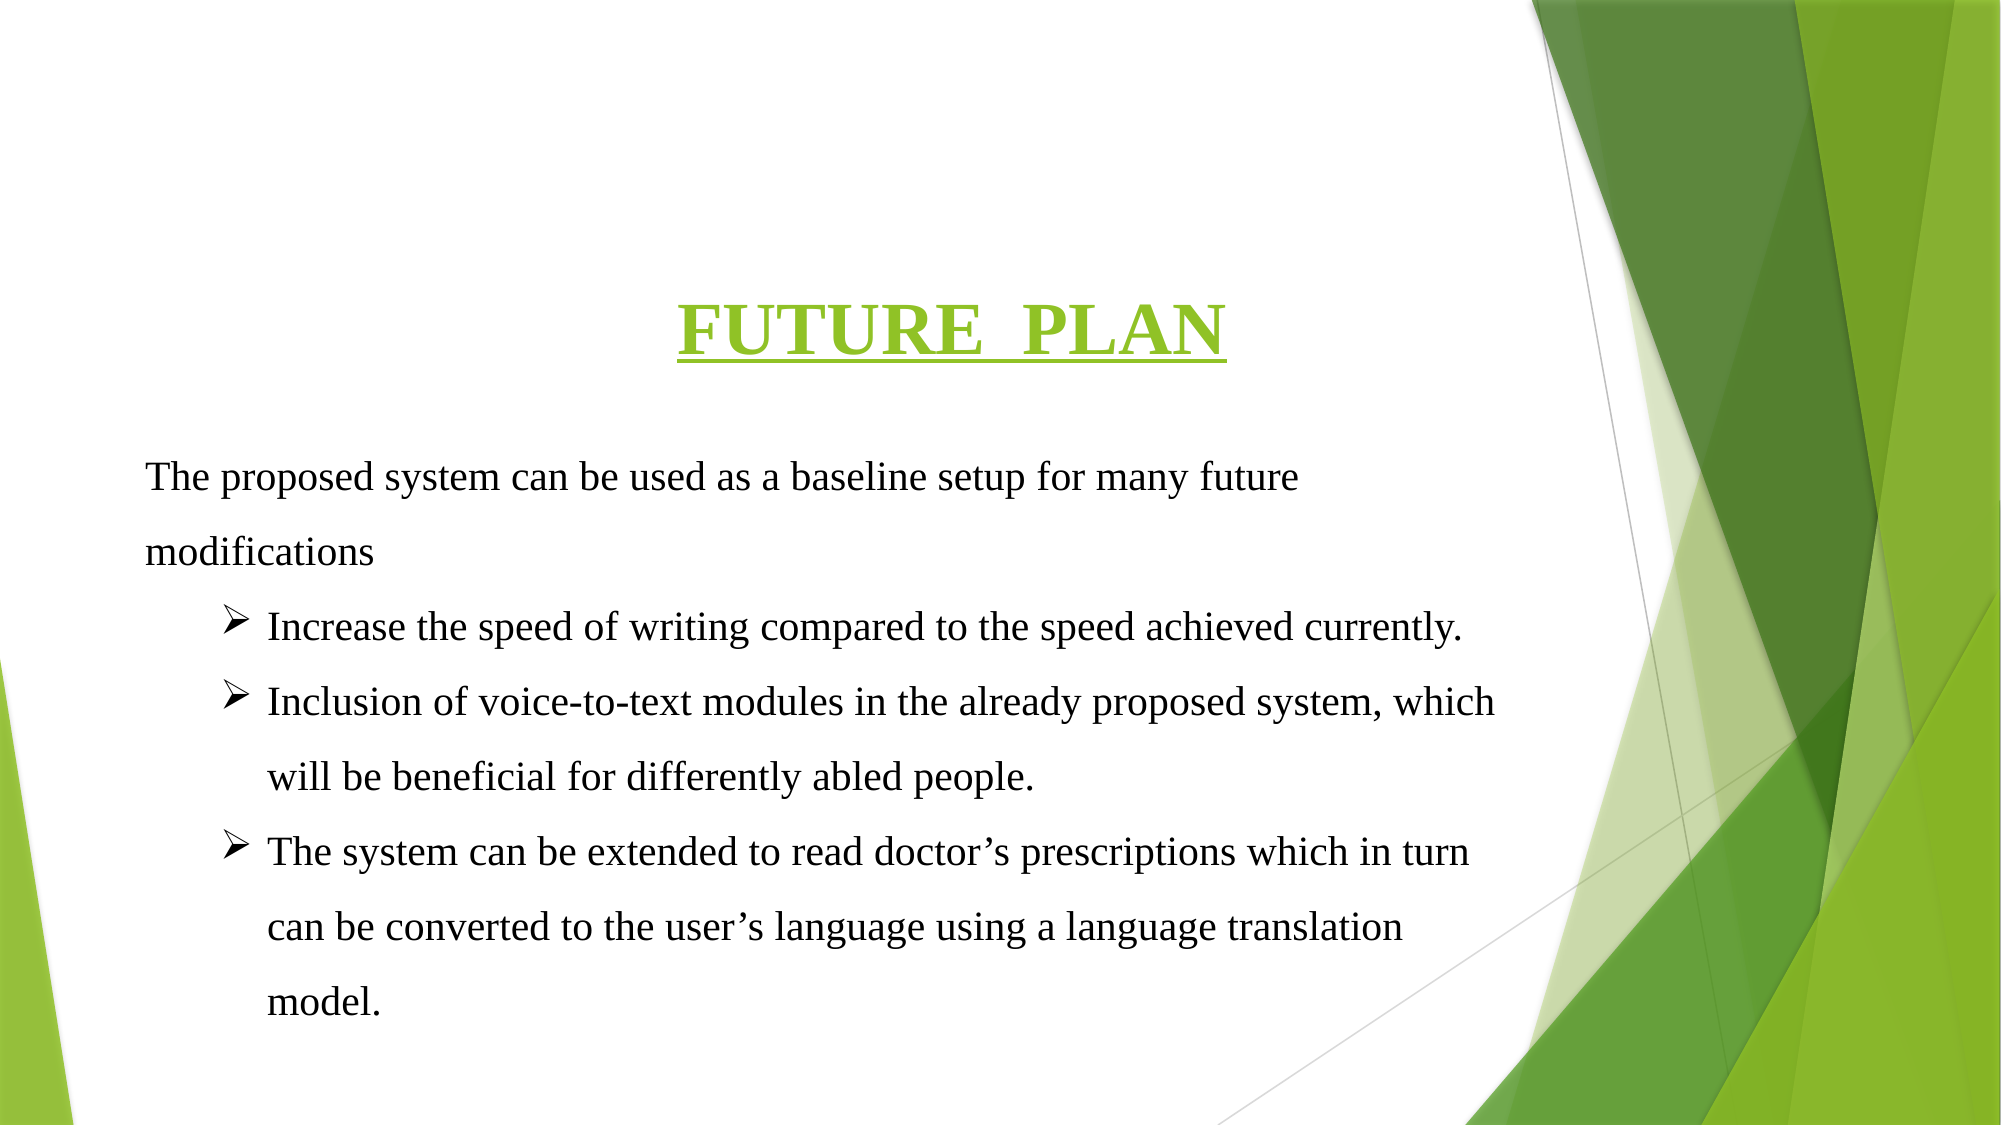

# FUTURE  PLAN
The proposed system can be used as a baseline setup for many future modifications
Increase the speed of writing compared to the speed achieved currently.
Inclusion of voice-to-text modules in the already proposed system, which will be beneficial for differently abled people.
The system can be extended to read doctor’s prescriptions which in turn can be converted to the user’s language using a language translation model.